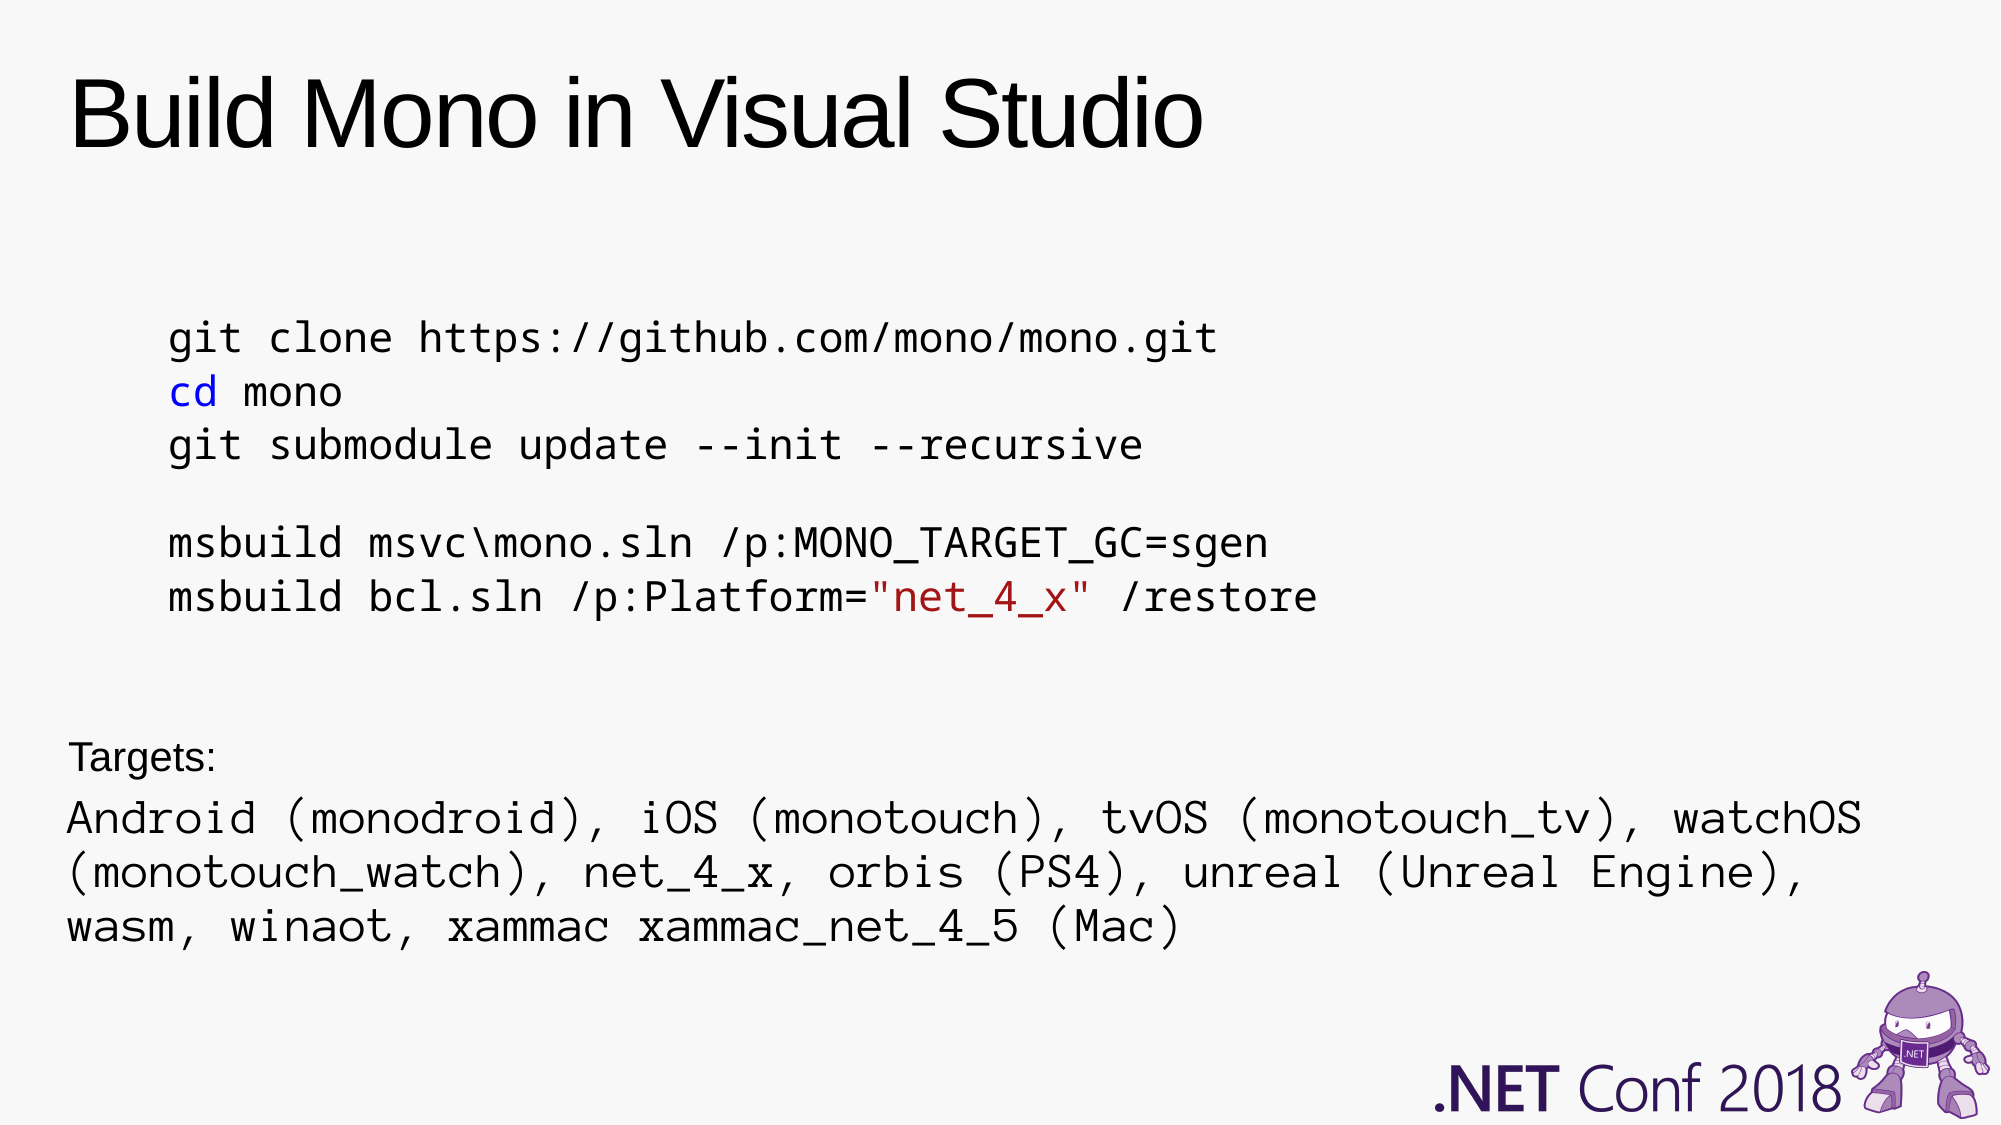

# Build Mono in Visual Studio

    git clone https://github.com/mono/mono.git
    cd mono
    git submodule update --init --recursive
    msbuild msvc\mono.sln /p:MONO_TARGET_GC=sgen
    msbuild bcl.sln /p:Platform="net_4_x" /restore

Targets:
Android (monodroid), iOS (monotouch), tvOS (monotouch_tv), watchOS (monotouch_watch), net_4_x, orbis (PS4), unreal (Unreal Engine), wasm, winaot, xammac xammac_net_4_5 (Mac)